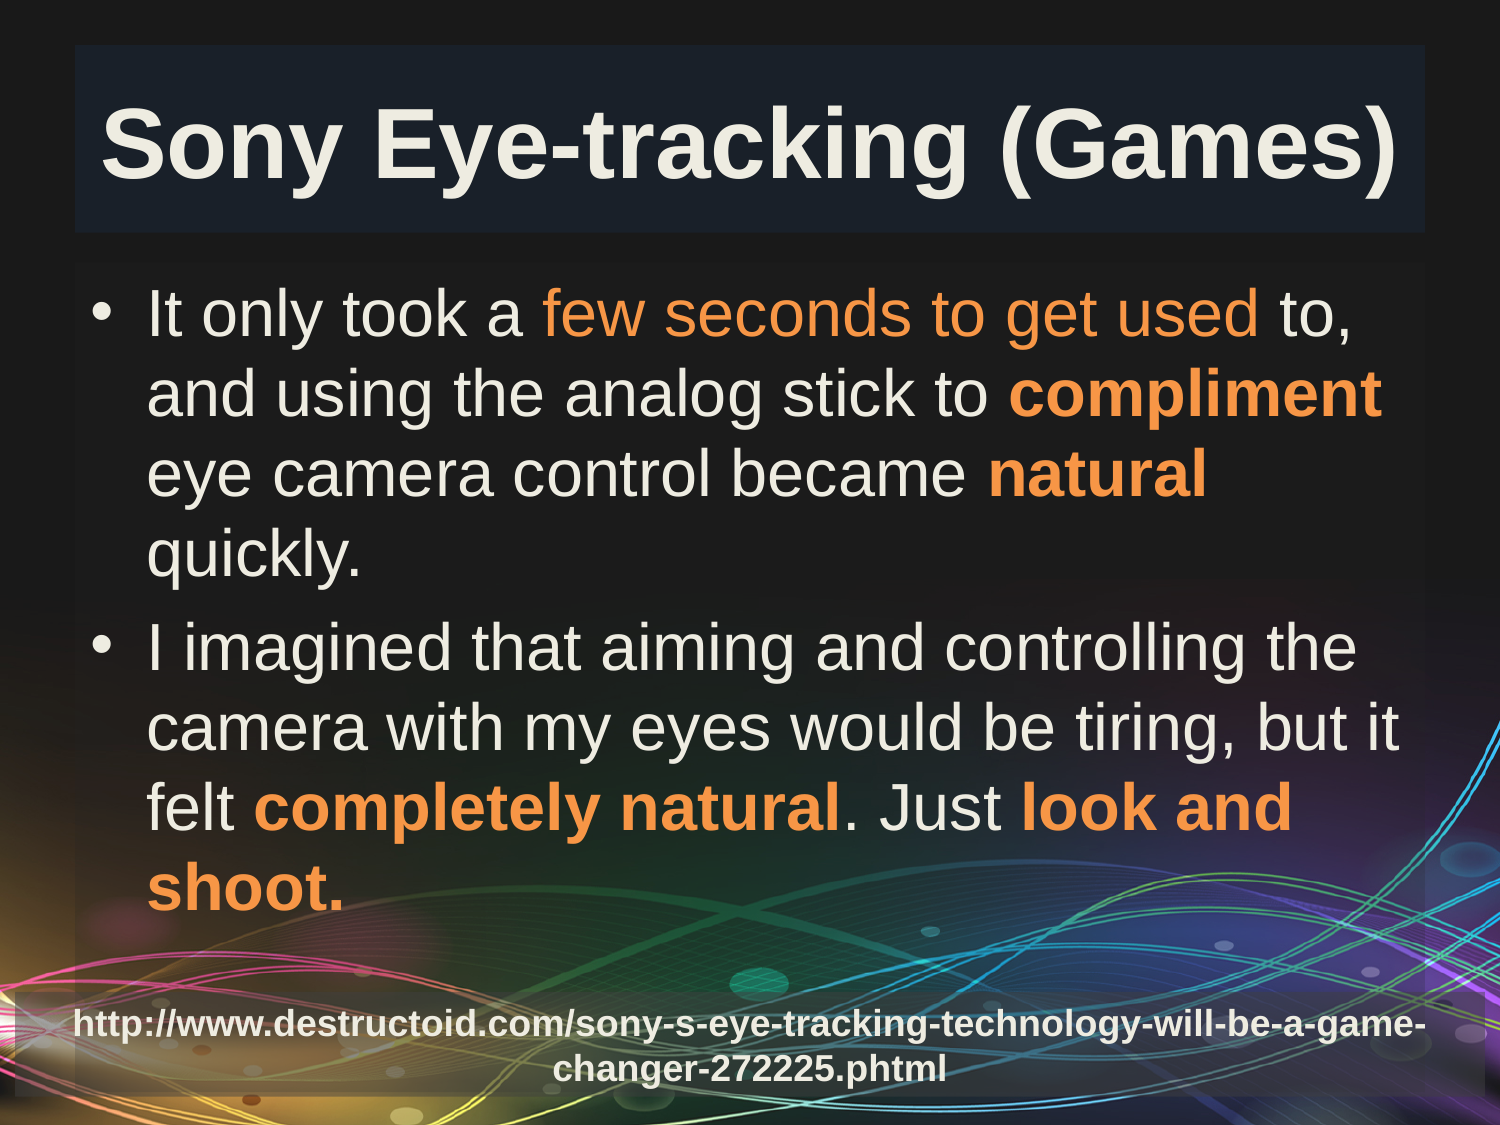

# Sony Eye-tracking (Games)
It only took a few seconds to get used to, and using the analog stick to compliment eye camera control became natural quickly.
I imagined that aiming and controlling the camera with my eyes would be tiring, but it felt completely natural. Just look and shoot.
http://www.destructoid.com/sony-s-eye-tracking-technology-will-be-a-game-changer-272225.phtml